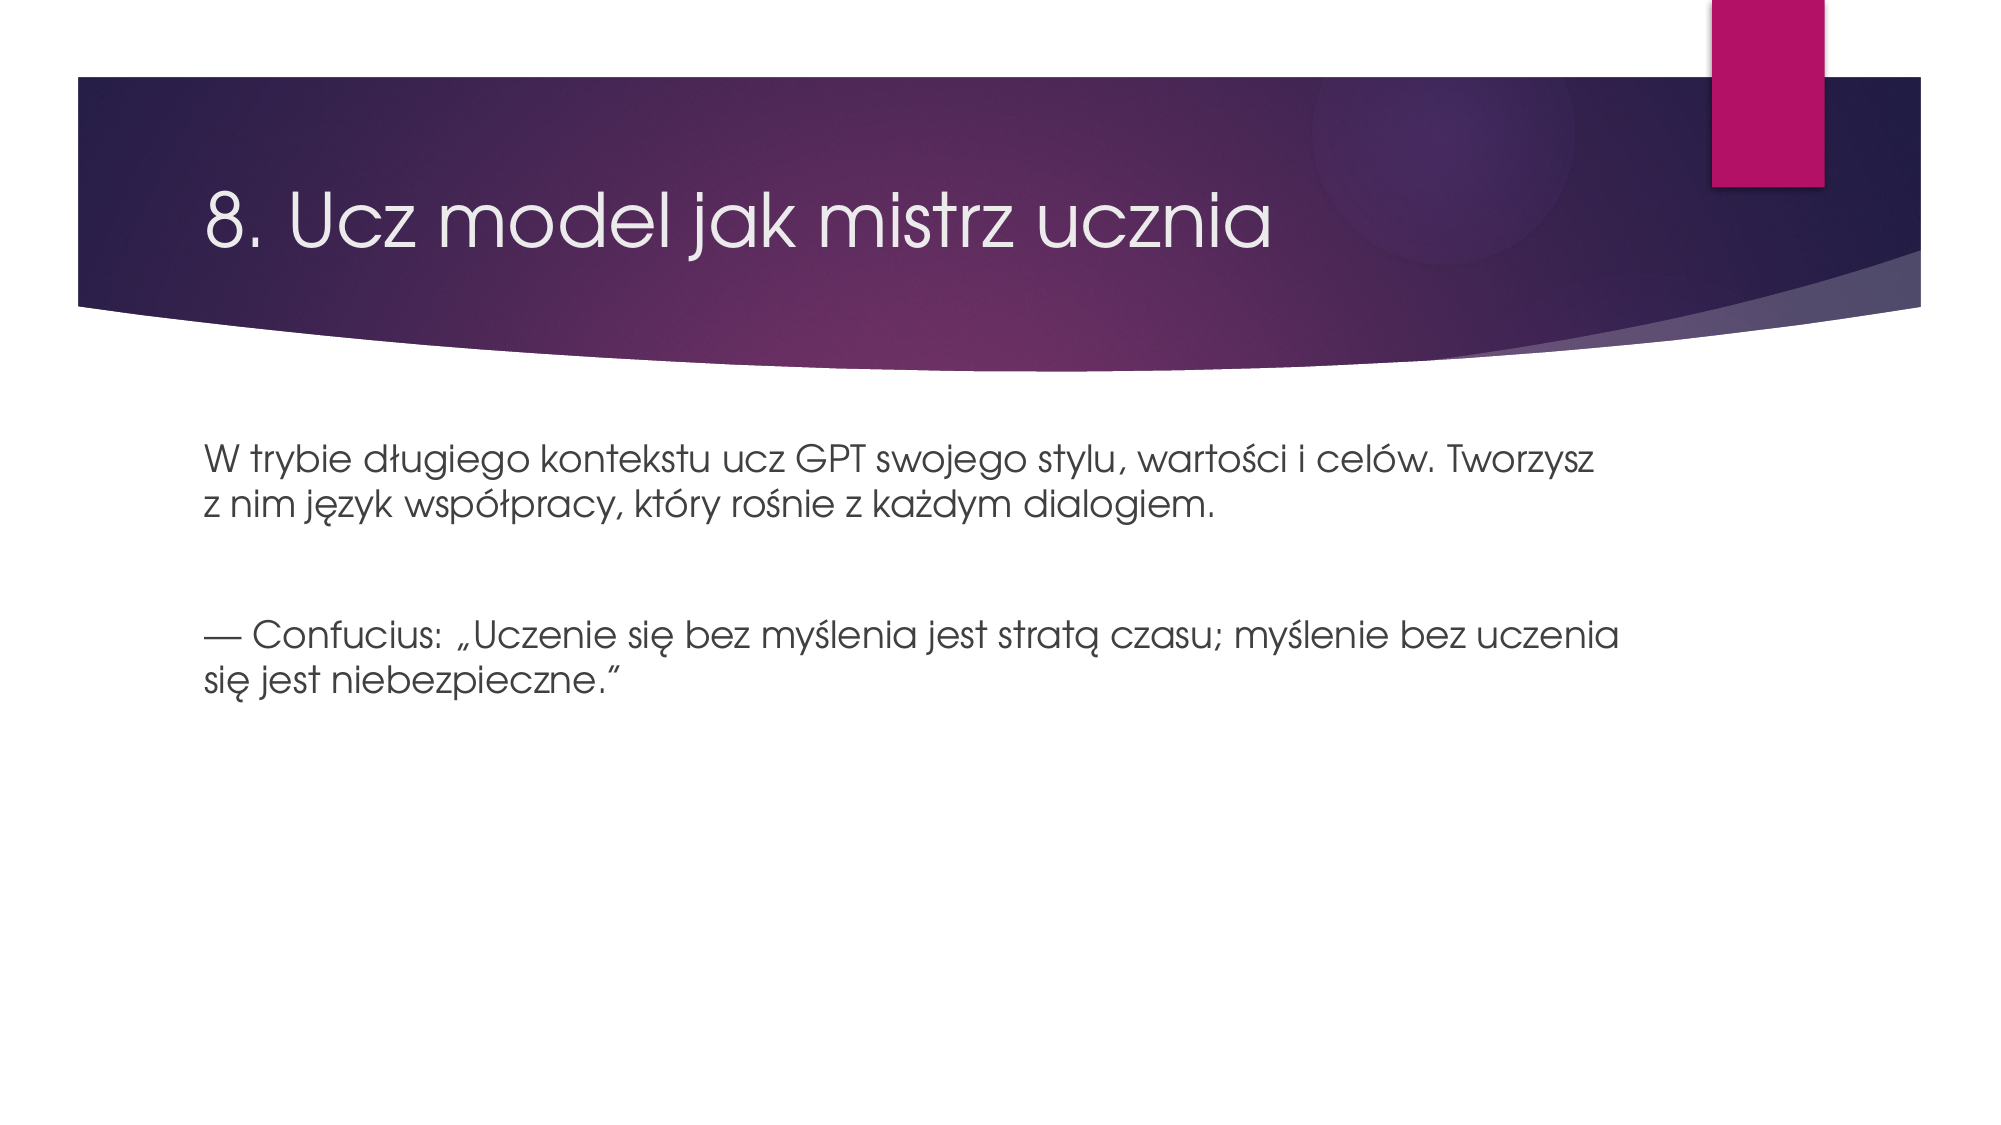

# 8. Ucz model jak mistrz ucznia
W trybie długiego kontekstu ucz GPT swojego stylu, wartości i celów. Tworzysz z nim język współpracy, który rośnie z każdym dialogiem.

— Confucius: „Uczenie się bez myślenia jest stratą czasu; myślenie bez uczenia się jest niebezpieczne.”